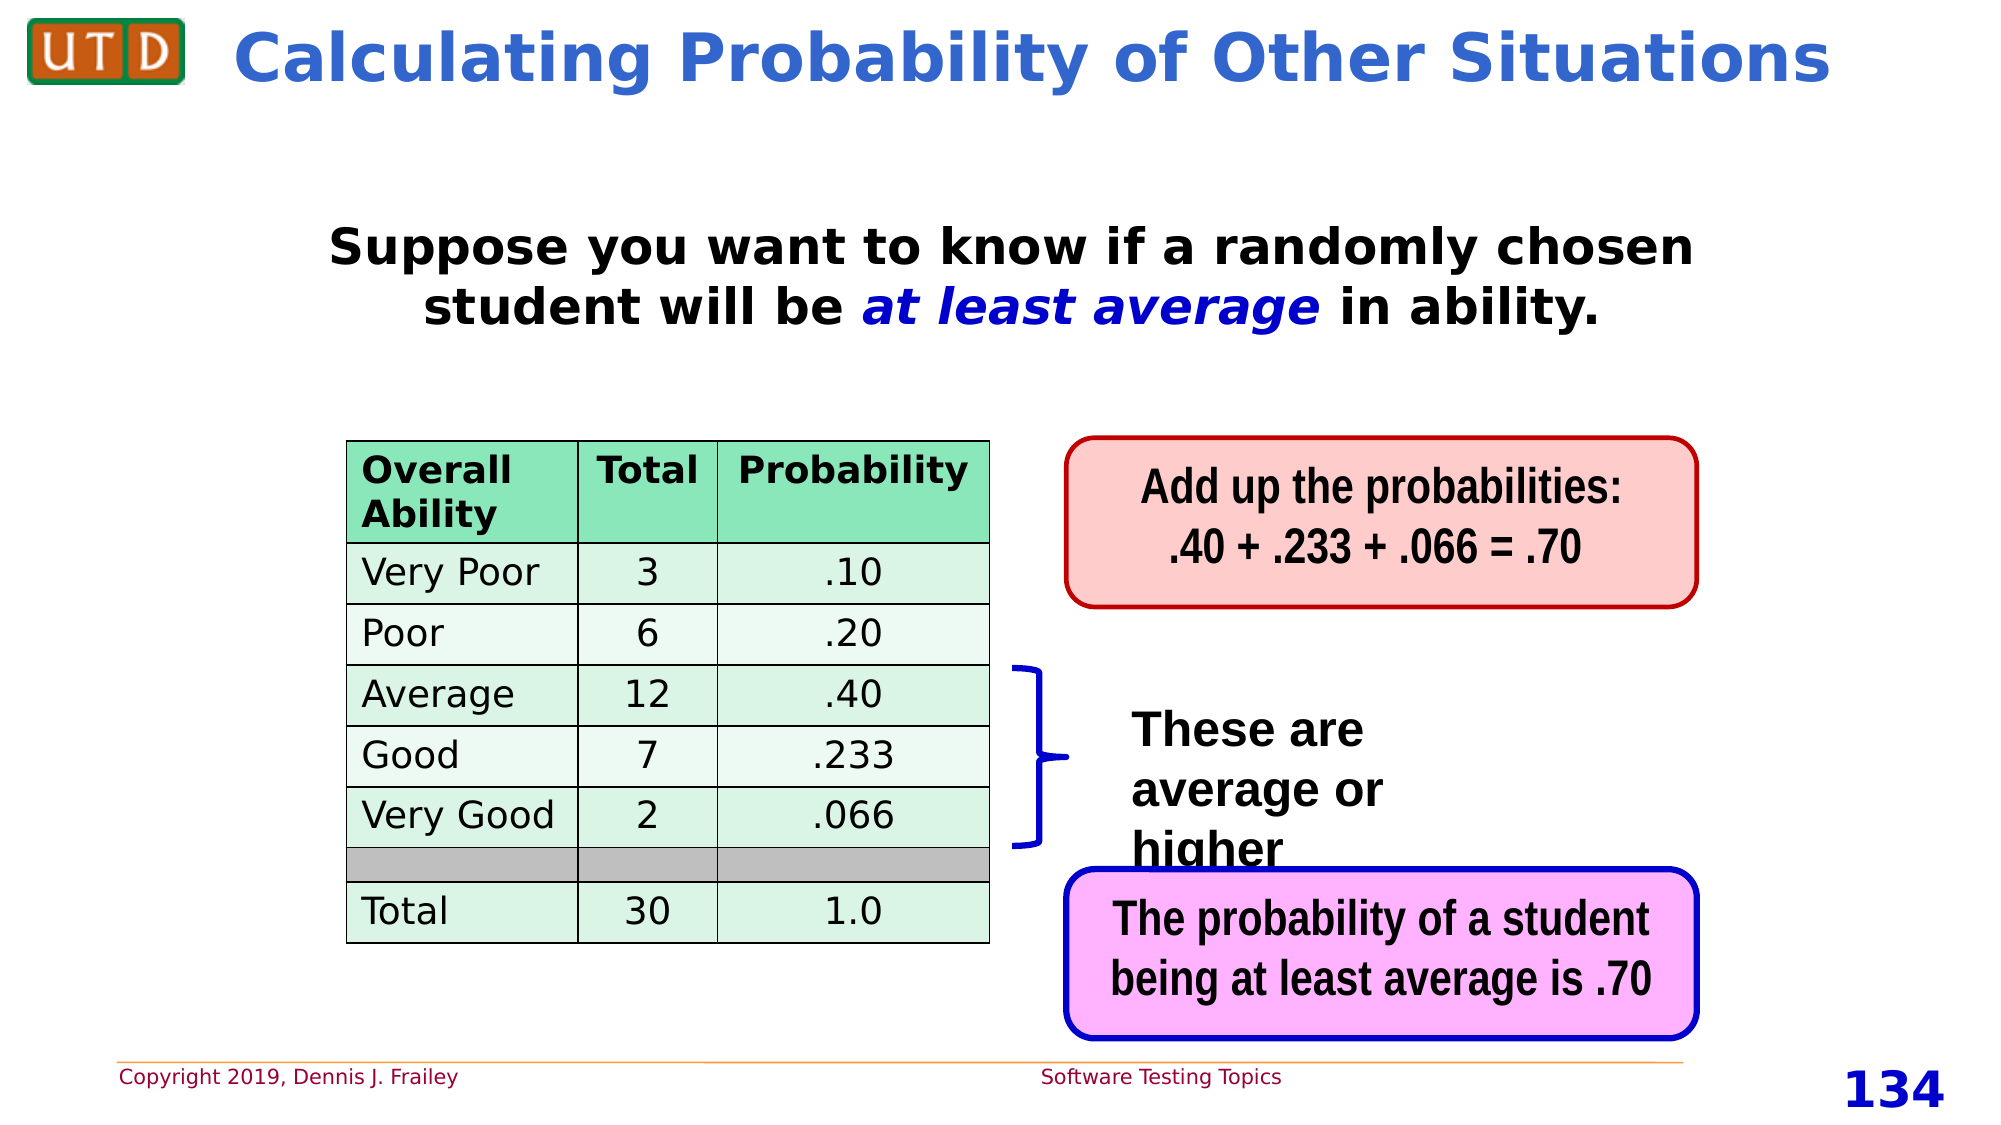

# Calculating Probability of Other Situations
Suppose you want to know if a randomly chosen student will be at least average in ability.

Add up the probabilities:
.40 + .233 + .066 = .70
| Overall Ability | Total | Probability |
| --- | --- | --- |
| Very Poor | 3 | .10 |
| Poor | 6 | .20 |
| Average | 12 | .40 |
| Good | 7 | .233 |
| Very Good | 2 | .066 |
|  |  |  |
| Total | 30 | 1.0 |

These are average or higher
The probability of a student being at least average is .70